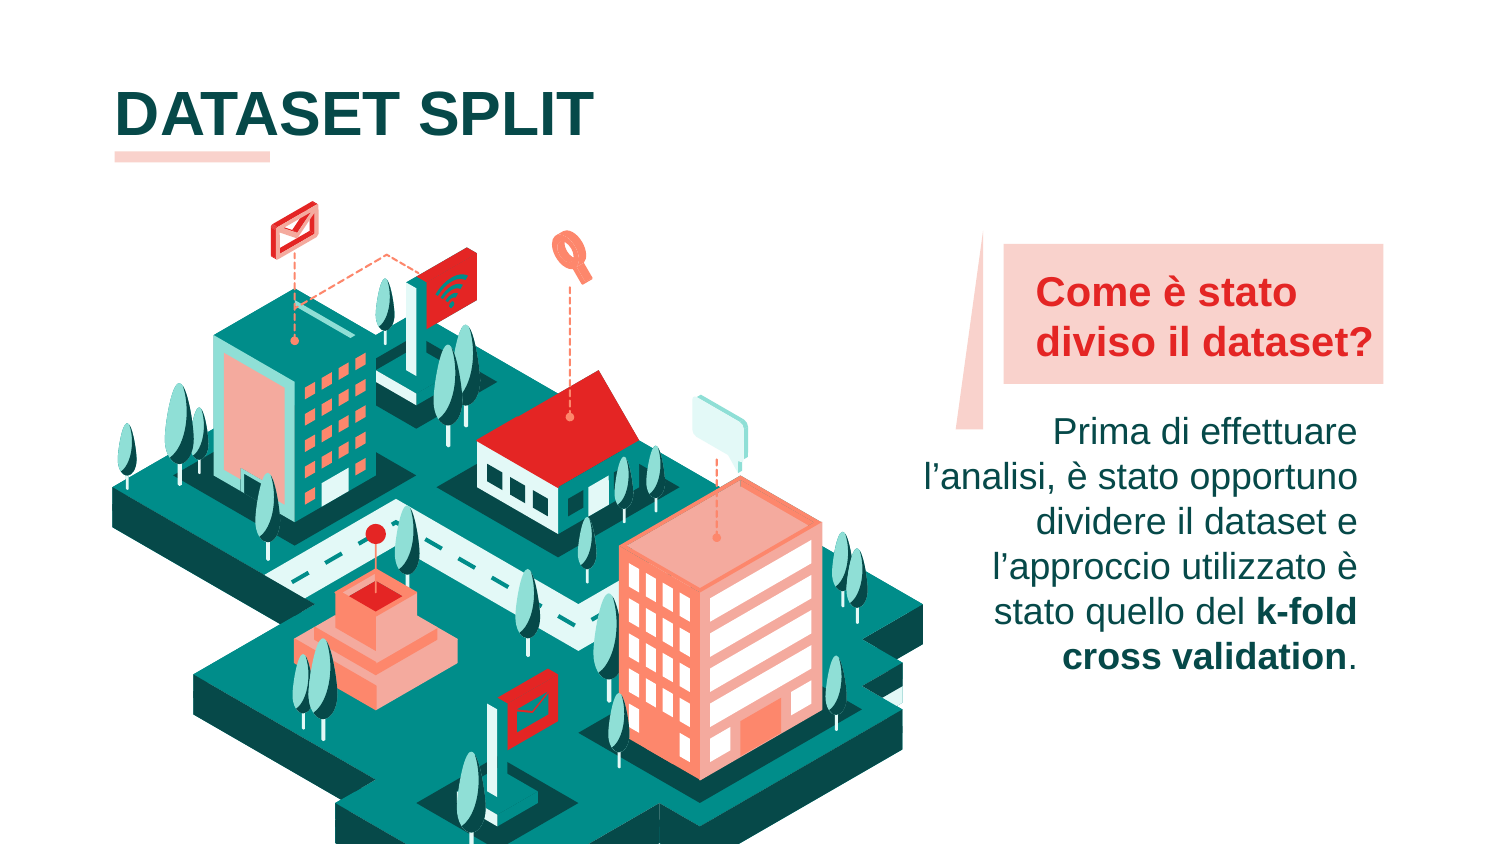

# DATASET SPLIT

Come è stato diviso il dataset?
Prima di effettuare l’analisi, è stato opportuno dividere il dataset e l’approccio utilizzato è stato quello del k-fold cross validation.